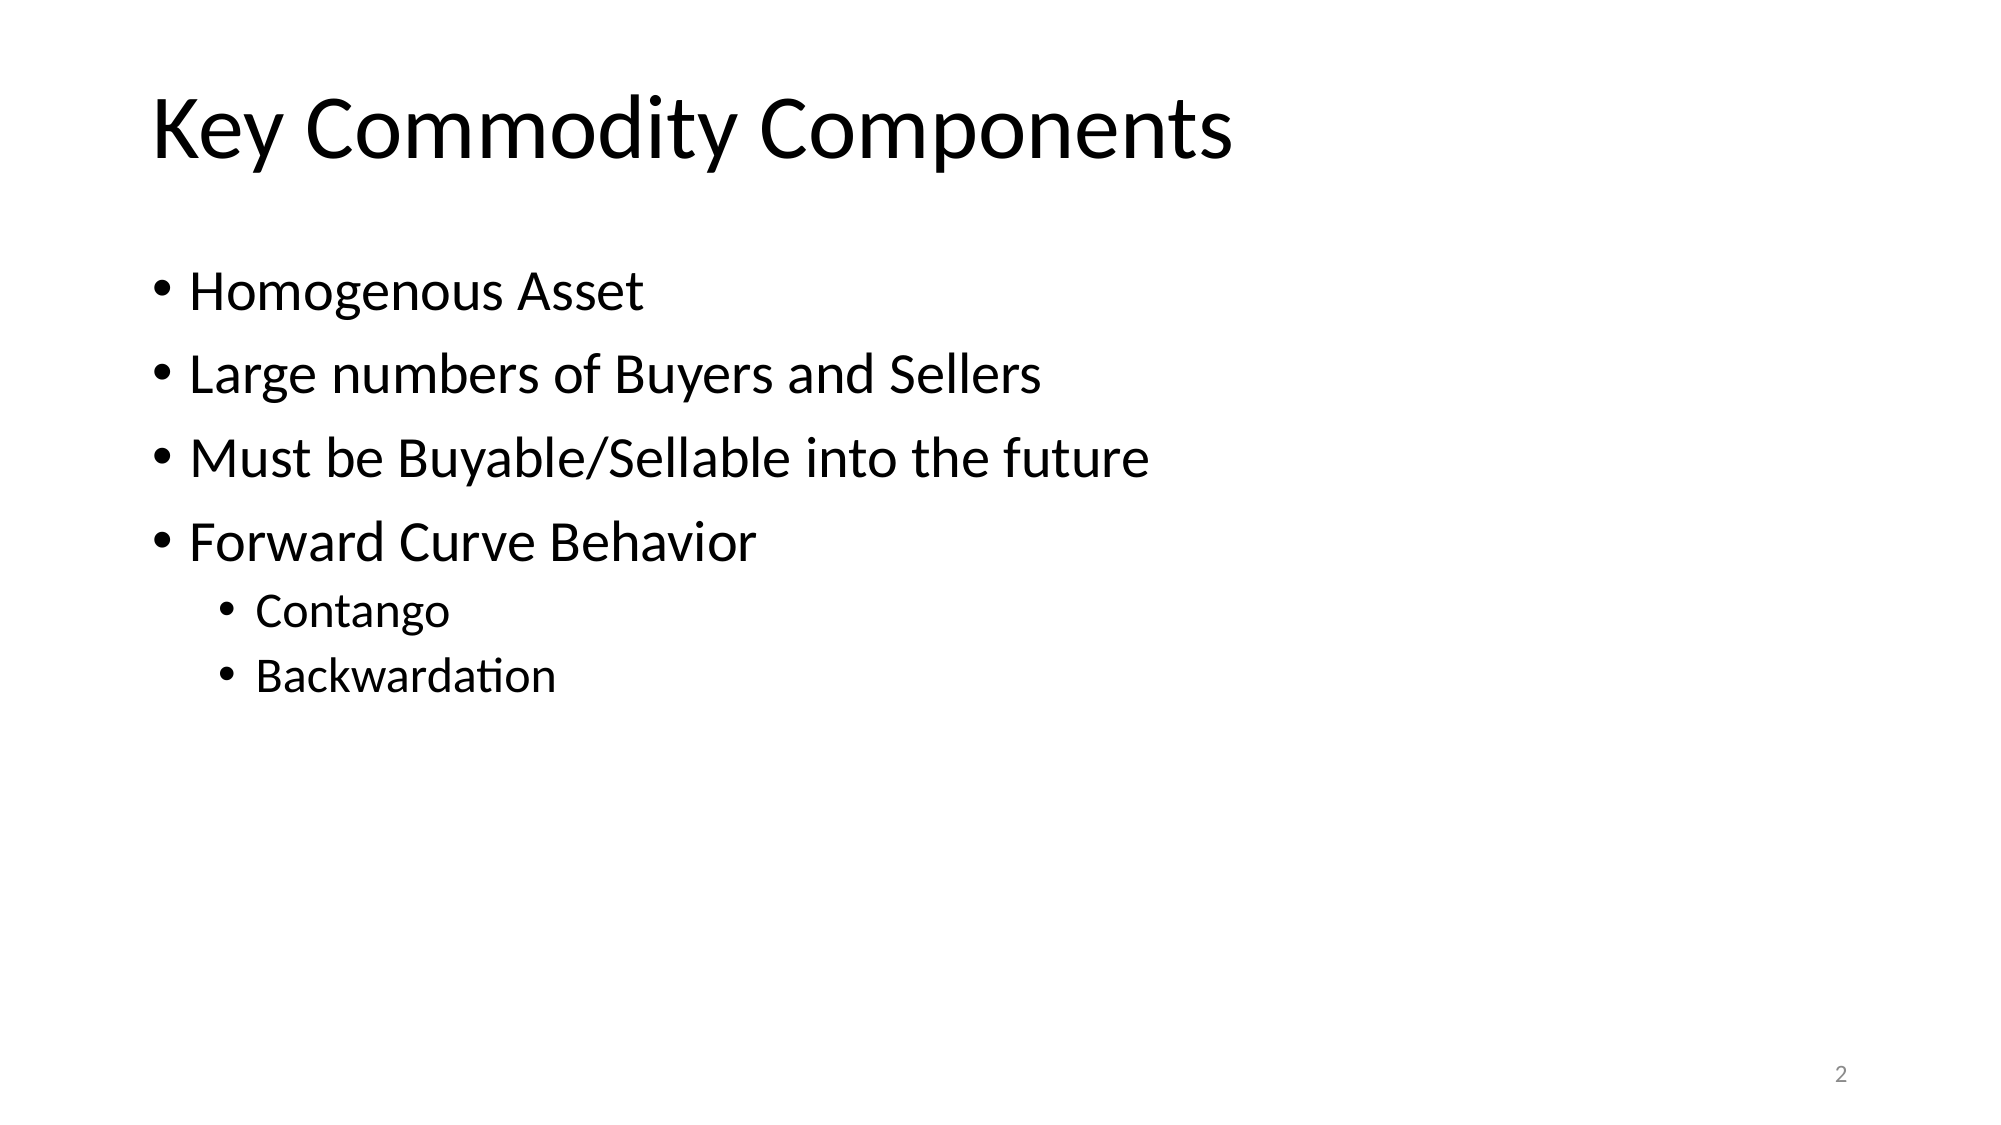

# Key Commodity Components
Homogenous Asset
Large numbers of Buyers and Sellers
Must be Buyable/Sellable into the future
Forward Curve Behavior
Contango
Backwardation
2